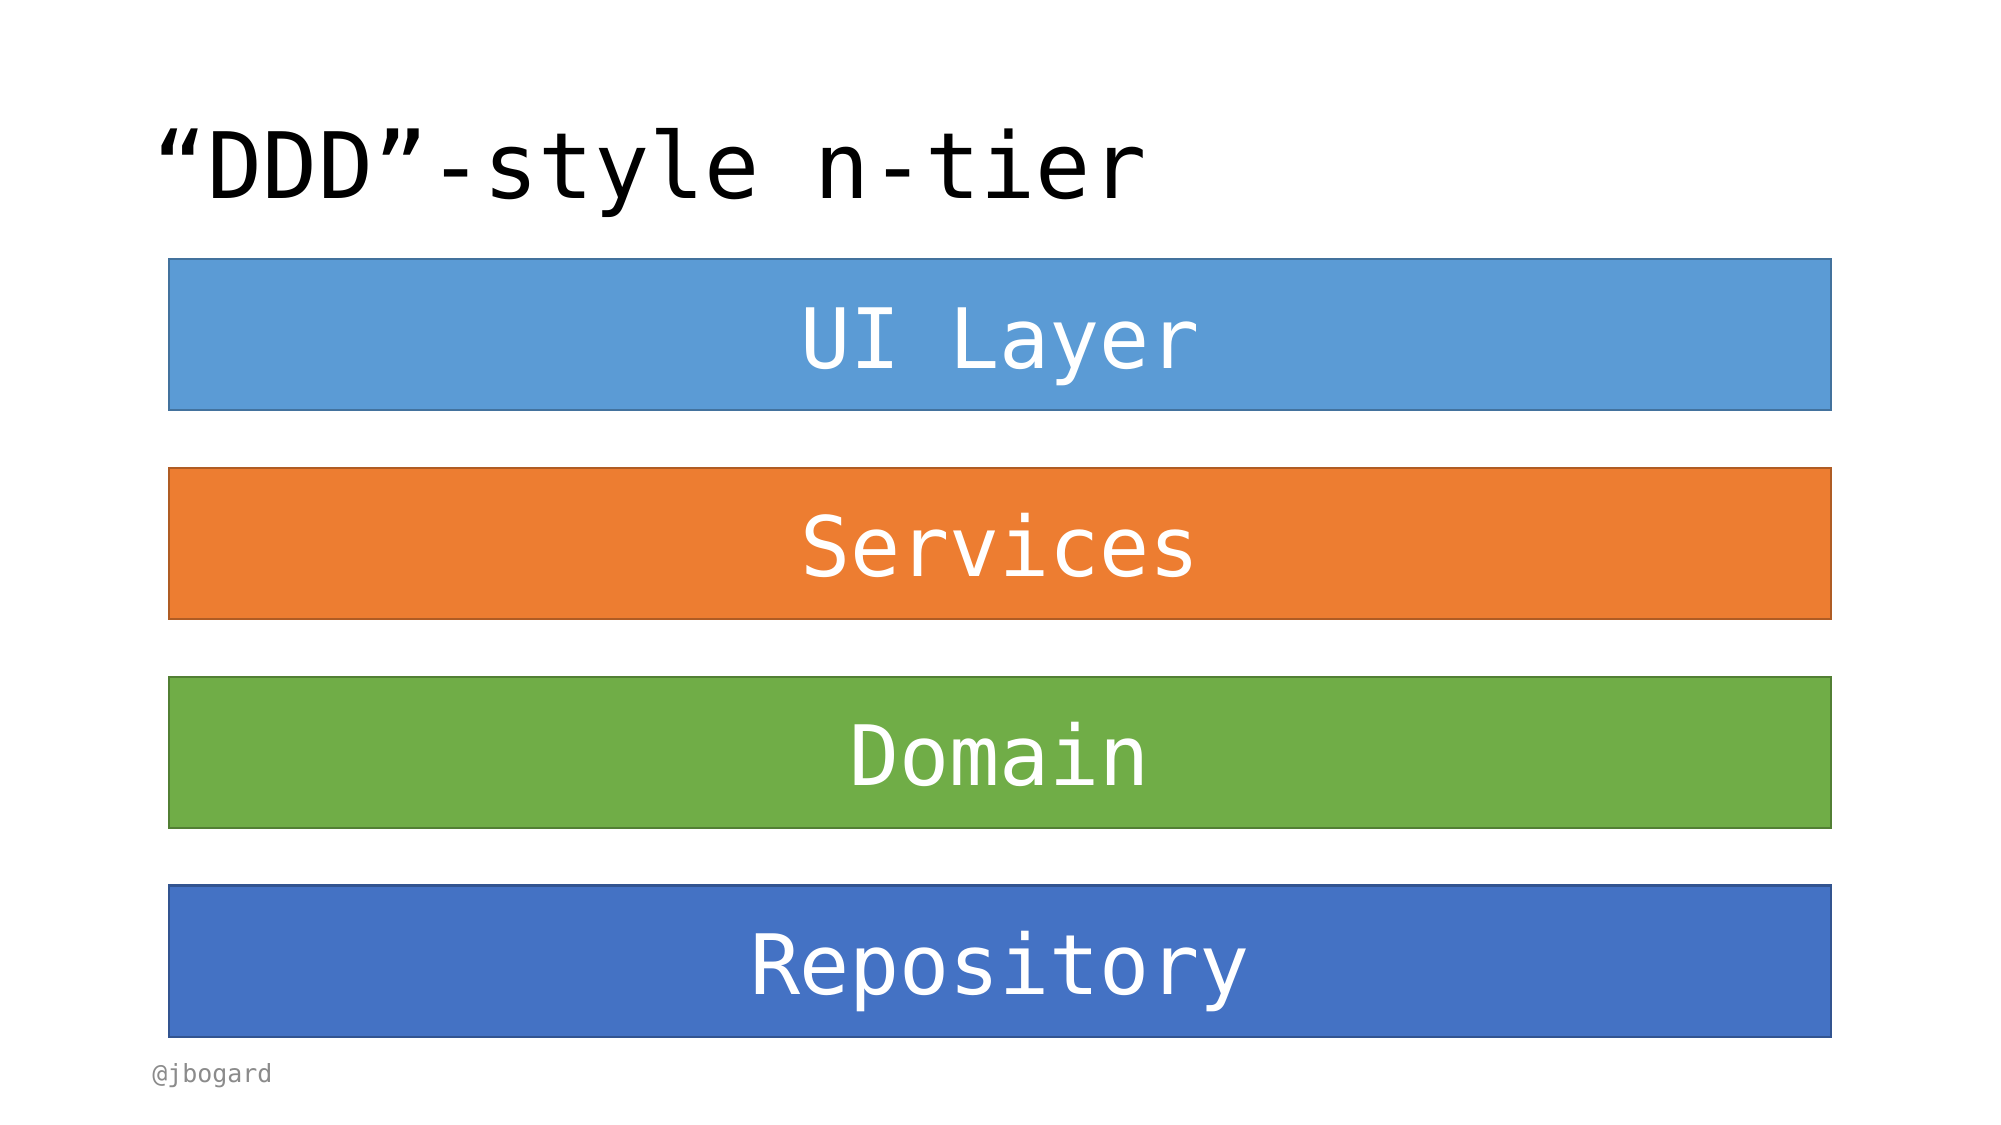

# “DDD”-style n-tier
UI Layer
Services
Domain
Repository
@jbogard